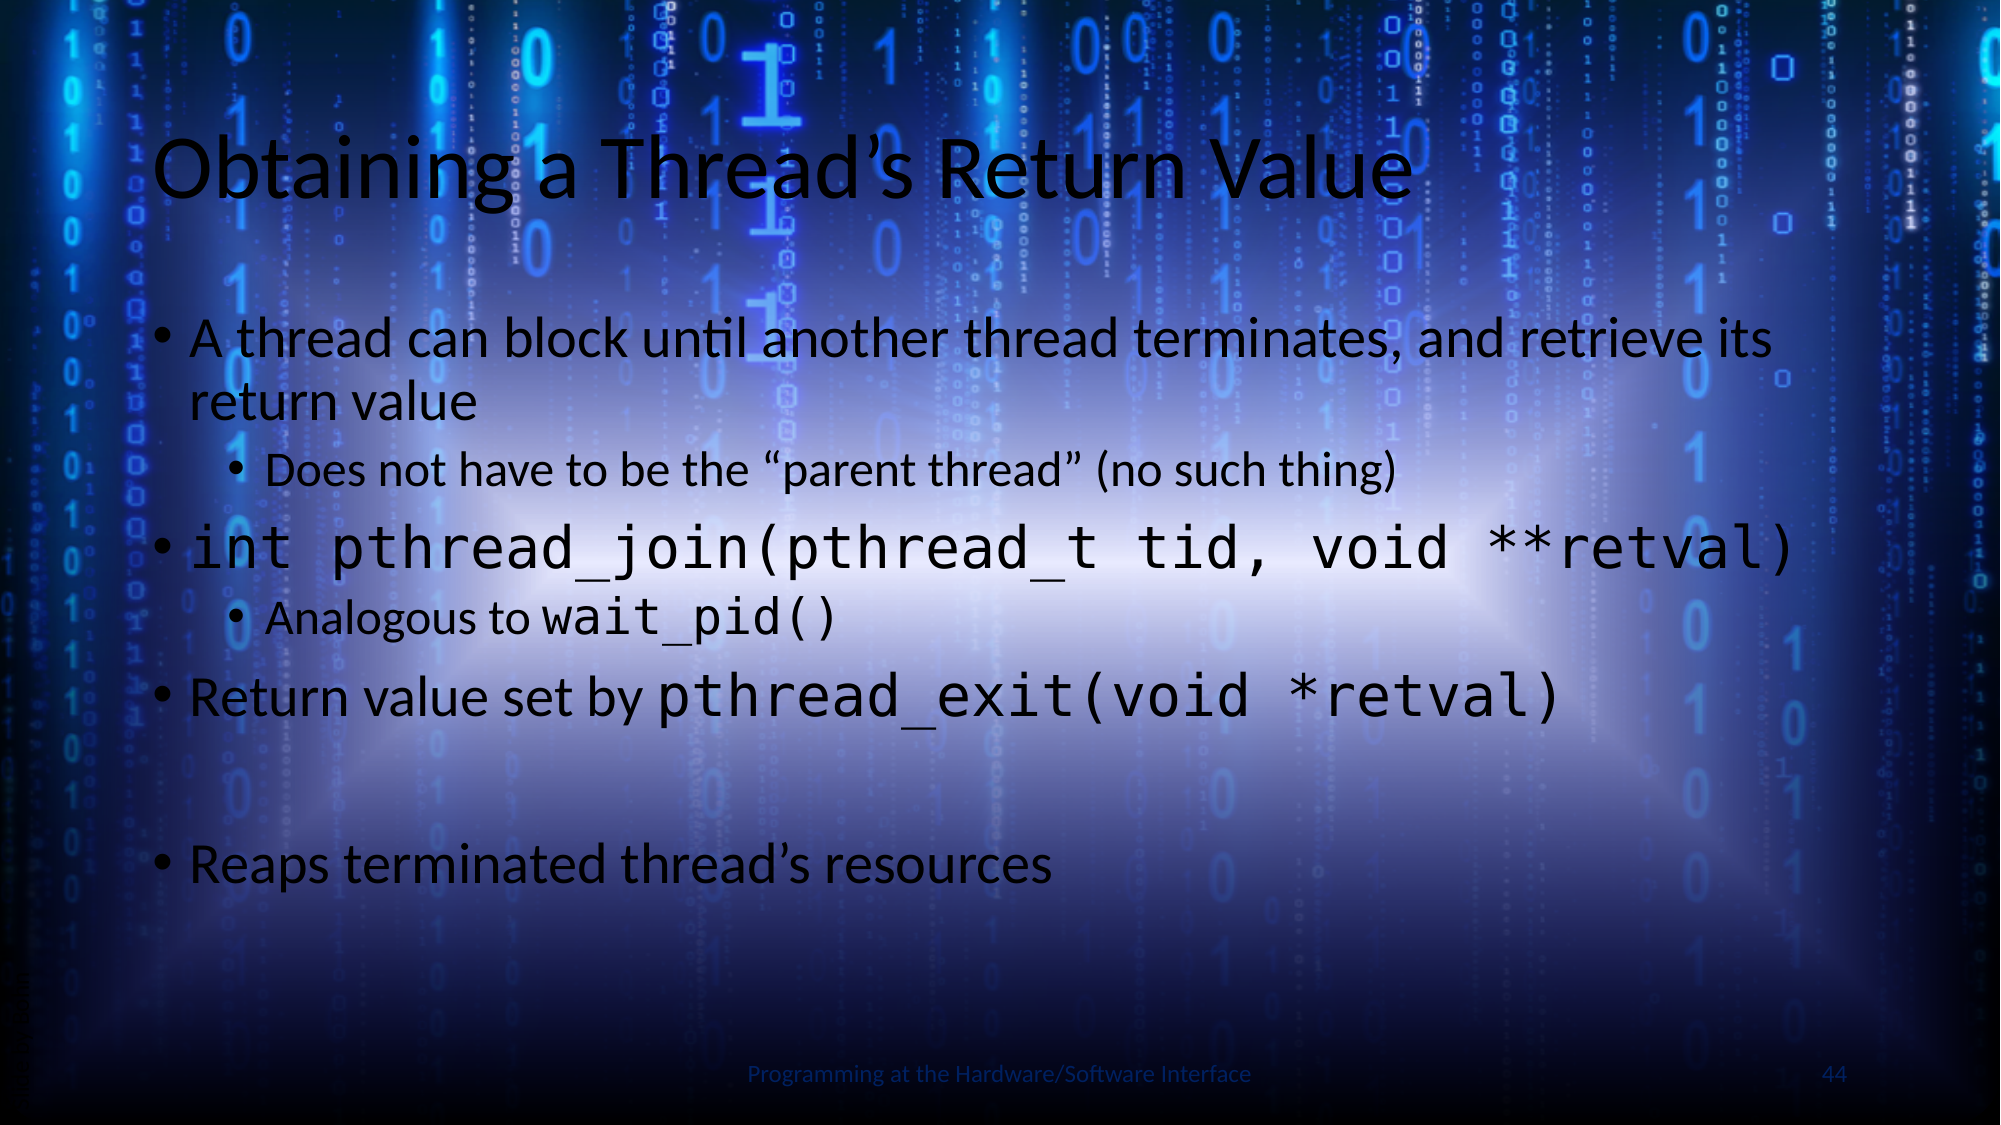

# Obtaining a Thread’s Return Value
A thread can block until another thread terminates, and retrieve its return value
Does not have to be the “parent thread” (no such thing)
int pthread_join(pthread_t tid, void **retval)
Analogous to wait_pid()
Return value set by pthread_exit(void *retval)

Reaps terminated thread’s resources
Slide by Bohn
Programming at the Hardware/Software Interface
44